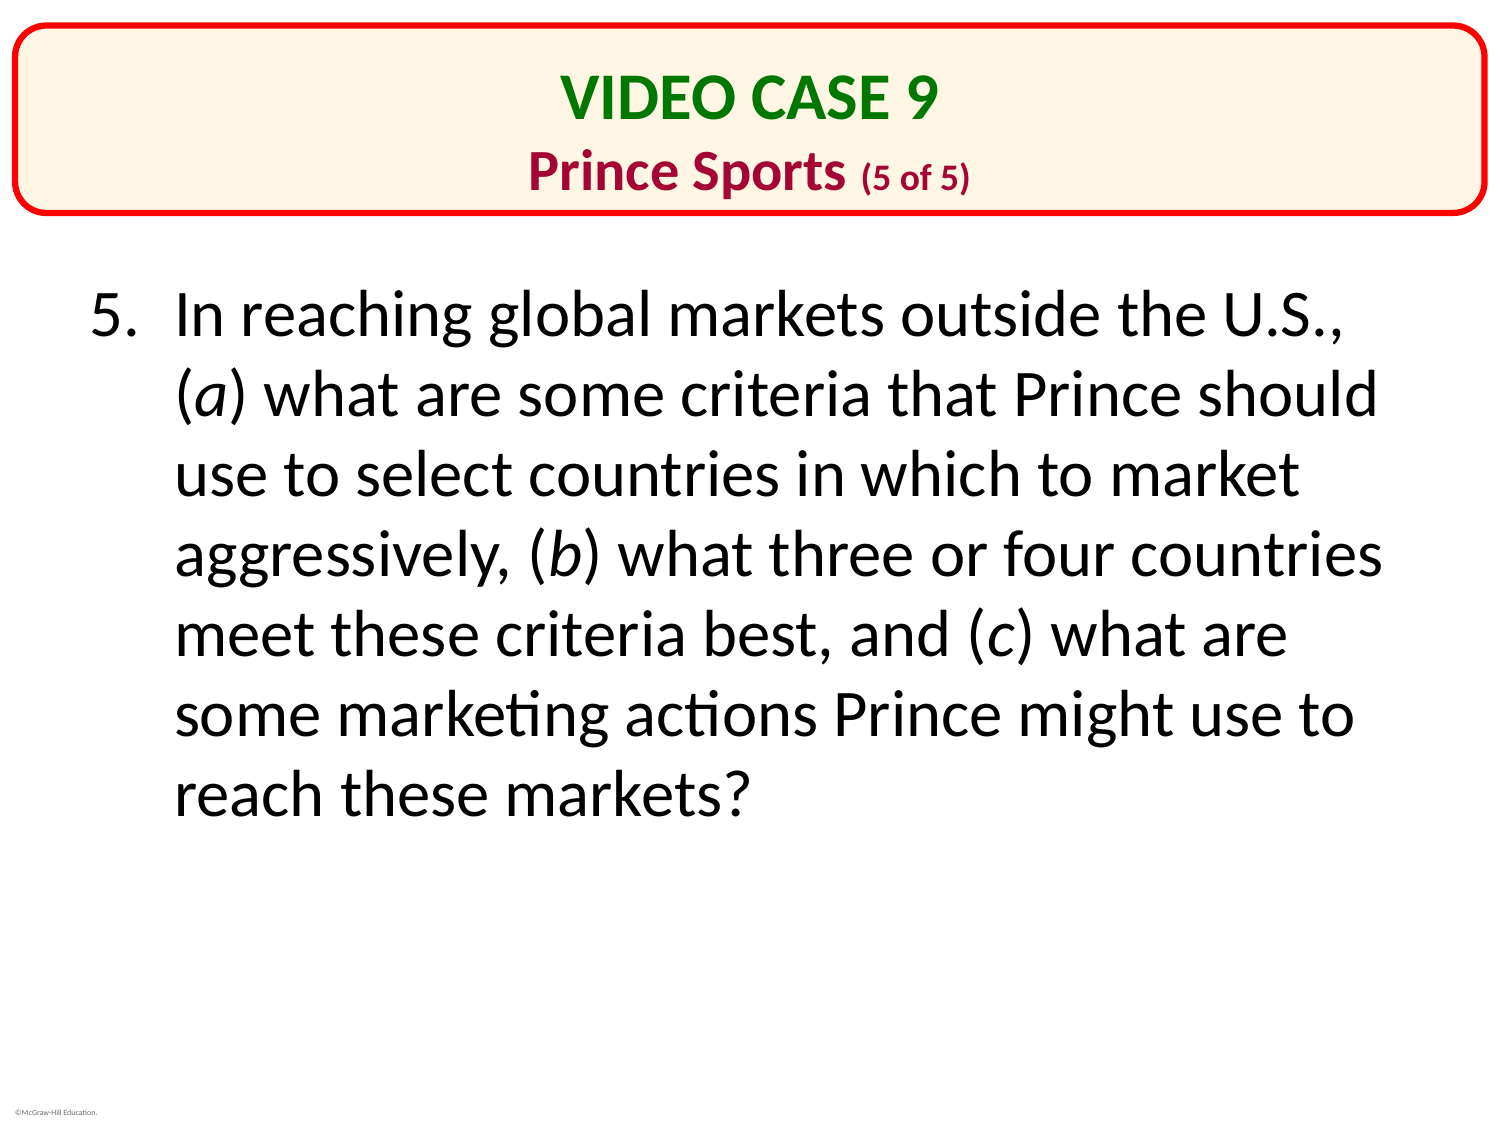

# VIDEO CASE 9 Prince Sports (5 of 5)
In reaching global markets outside the U.S., (a) what are some criteria that Prince should use to select countries in which to market aggressively, (b) what three or four countries meet these criteria best, and (c) what are some marketing actions Prince might use to reach these markets?